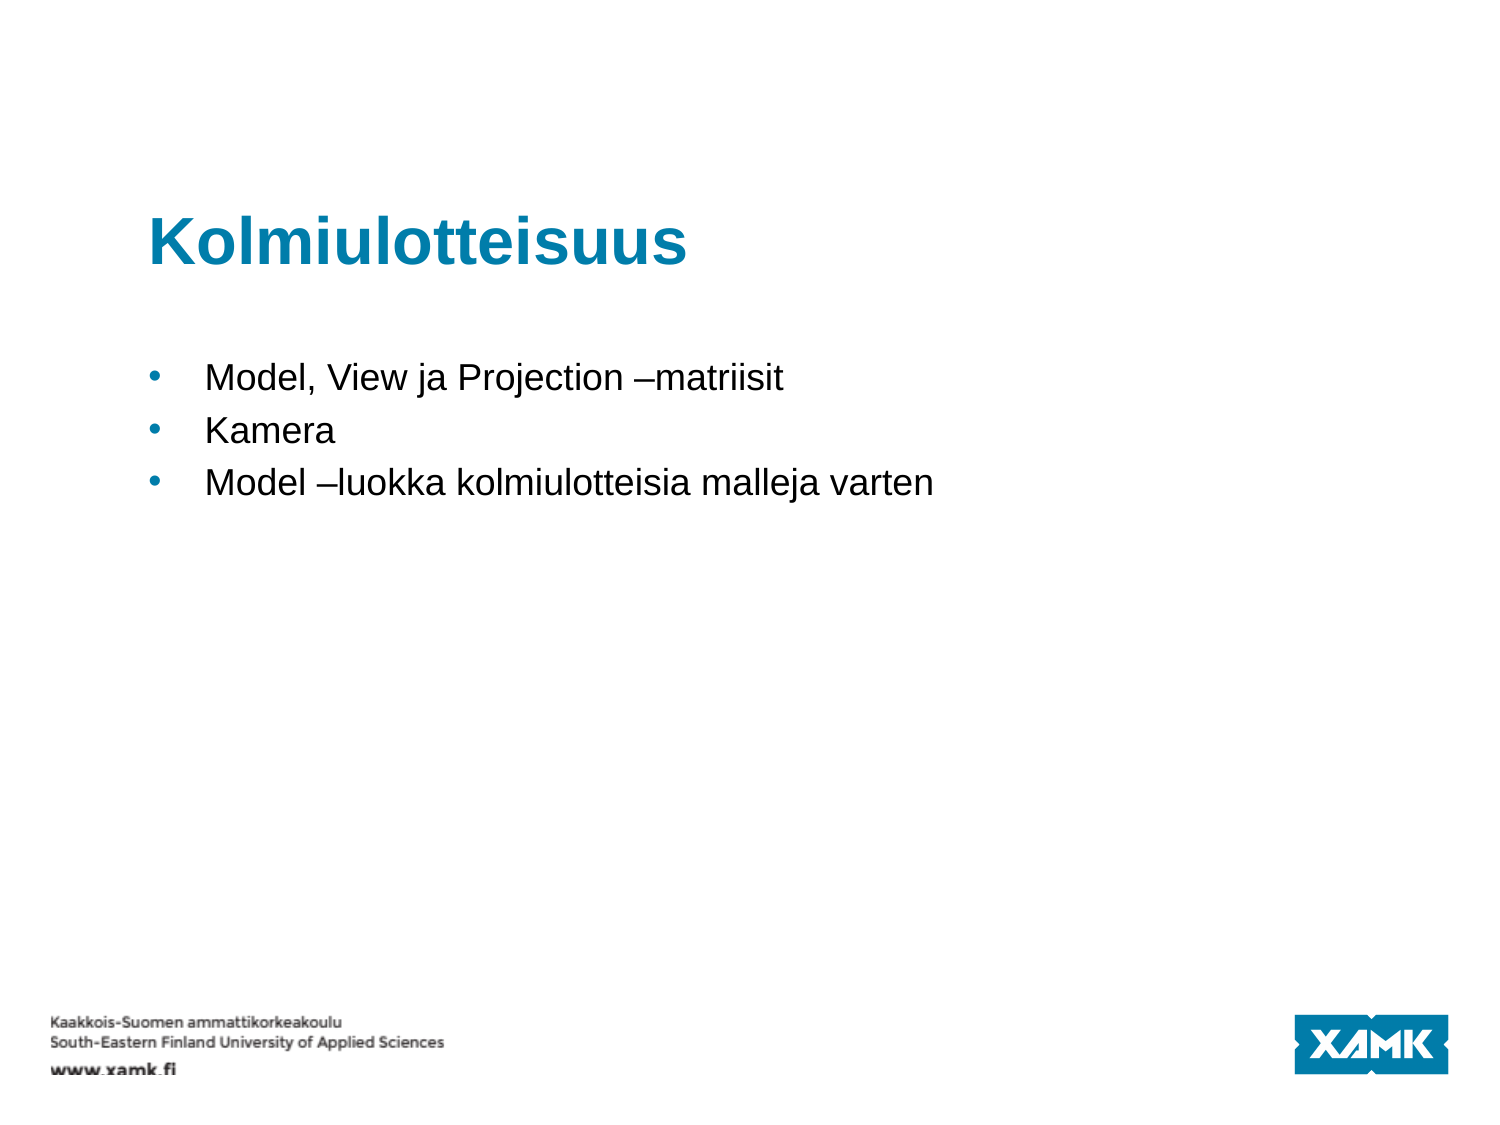

# Kolmiulotteisuus
Model, View ja Projection –matriisit
Kamera
Model –luokka kolmiulotteisia malleja varten